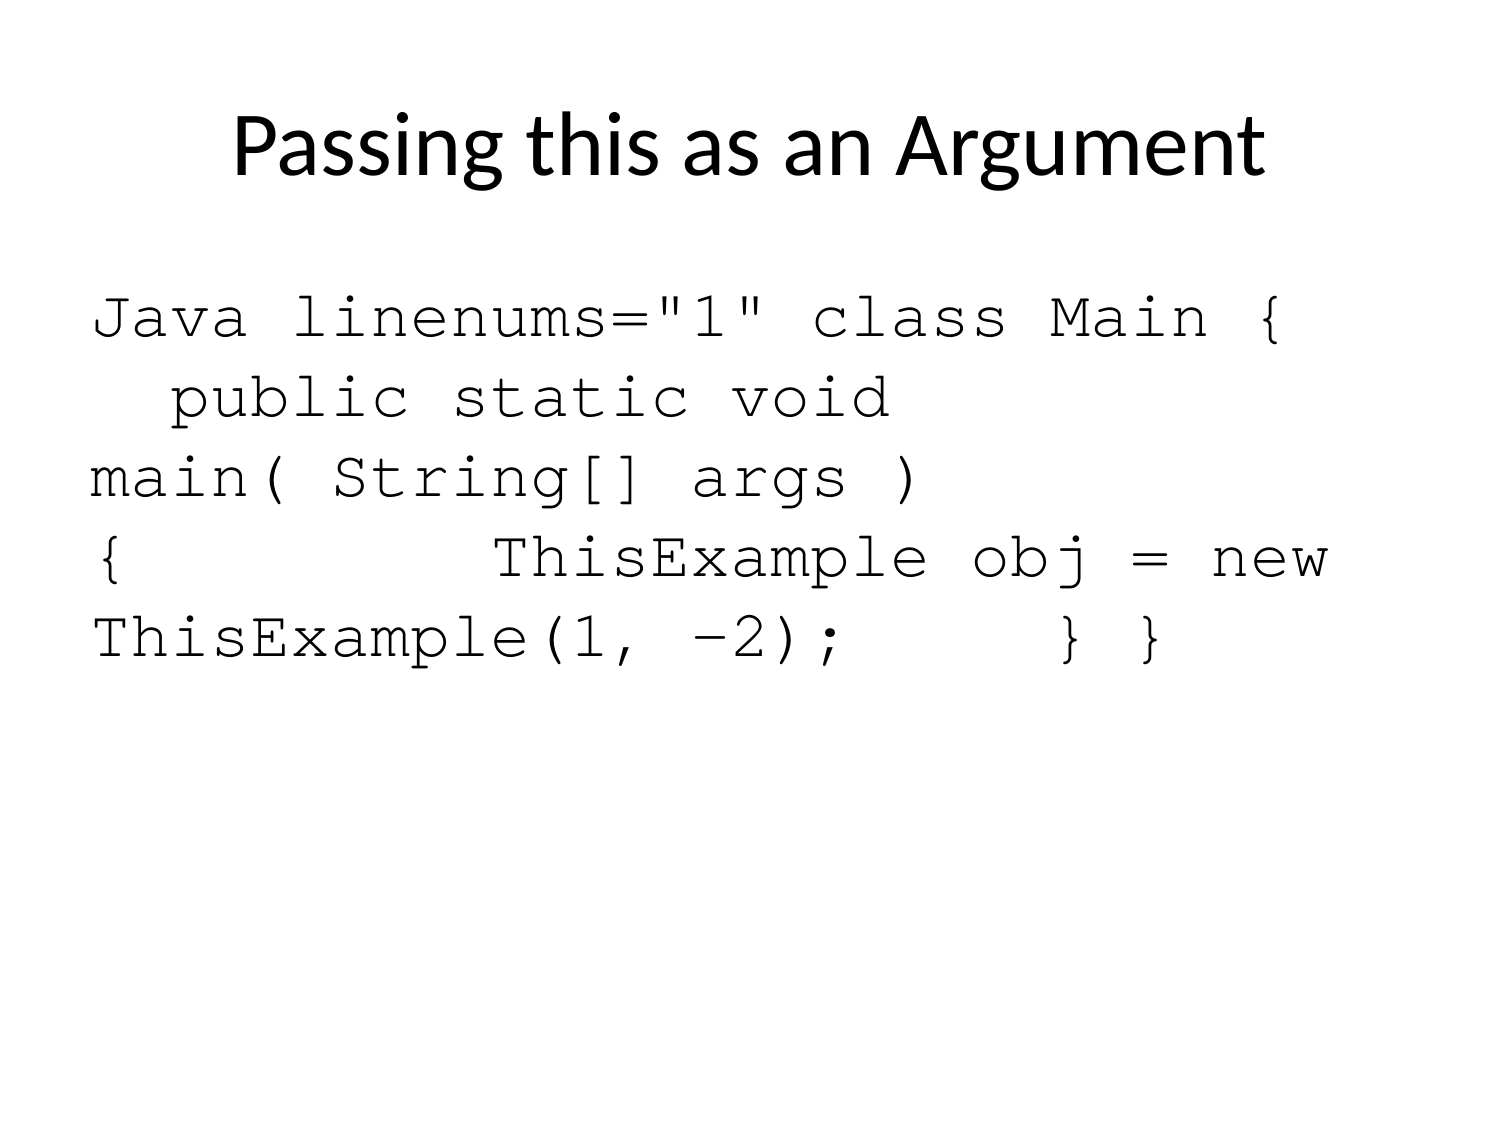

# Passing this as an Argument
Java linenums="1" class Main {     public static void main( String[] args ) {         ThisExample obj = new ThisExample(1, -2);     } }